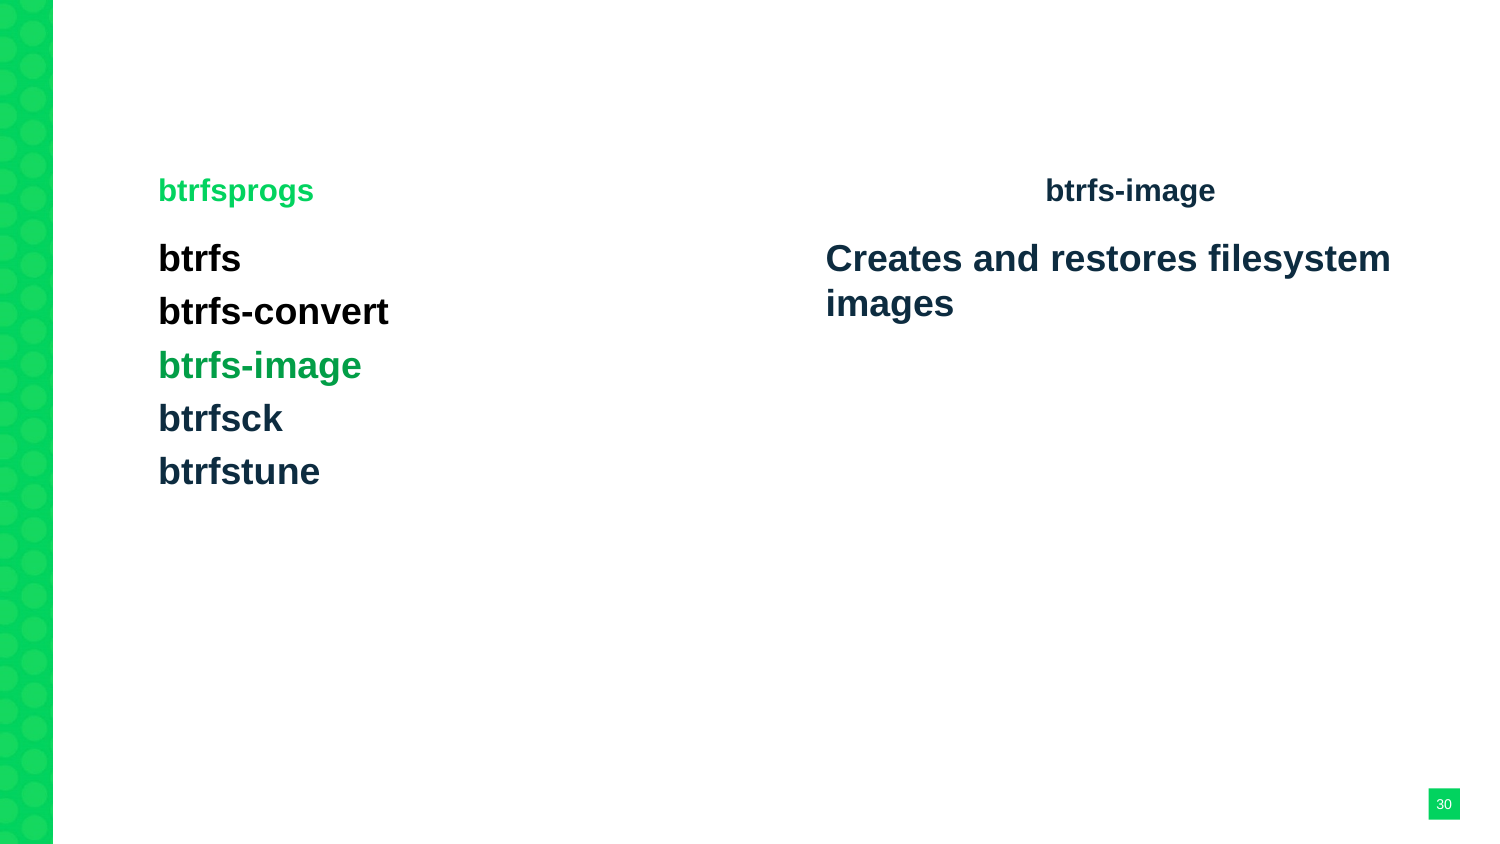

Administration
btrfsprogs
btrfs-image
btrfs
btrfs-convert
btrfs-image
btrfsck
btrfstune
Creates and restores filesystem images
30